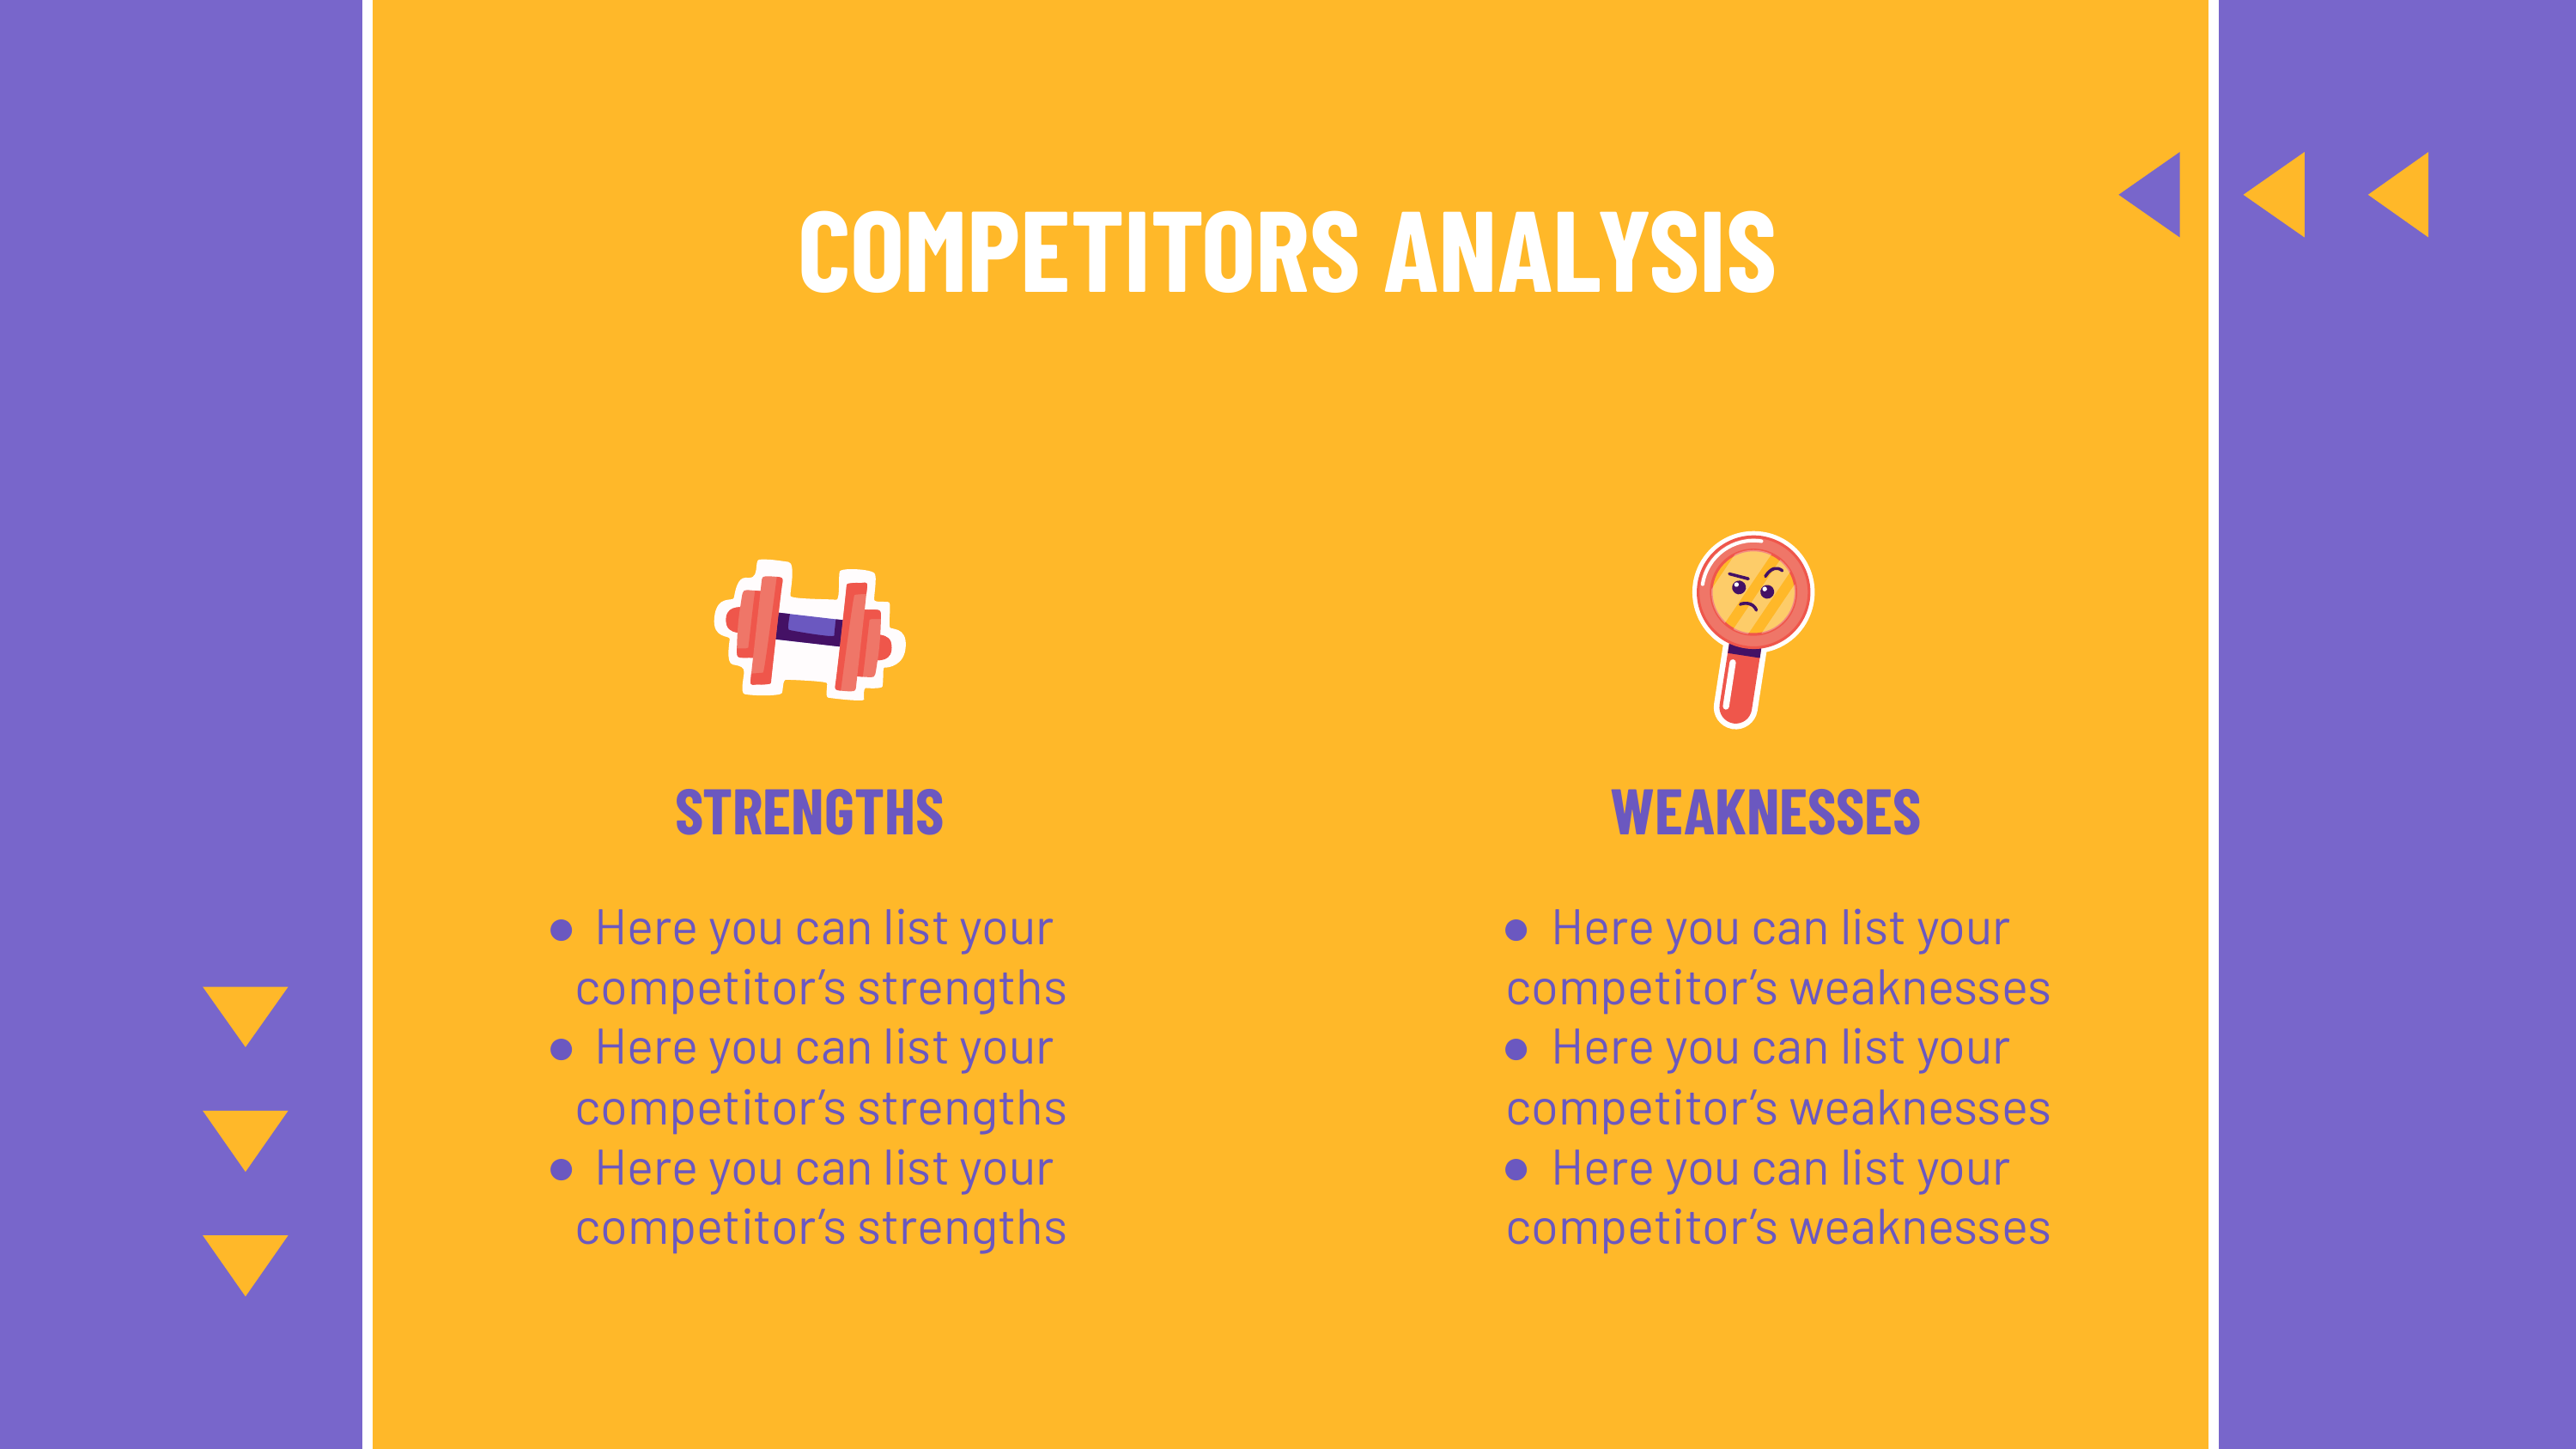

# COMPETITORS ANALYSIS

STRENGTHS
WEAKNESSES
Here you can list your competitor’s strengths
Here you can list your competitor’s strengths
Here you can list your competitor’s strengths
Here you can list your competitor’s weaknesses
Here you can list your competitor’s weaknesses
Here you can list your competitor’s weaknesses